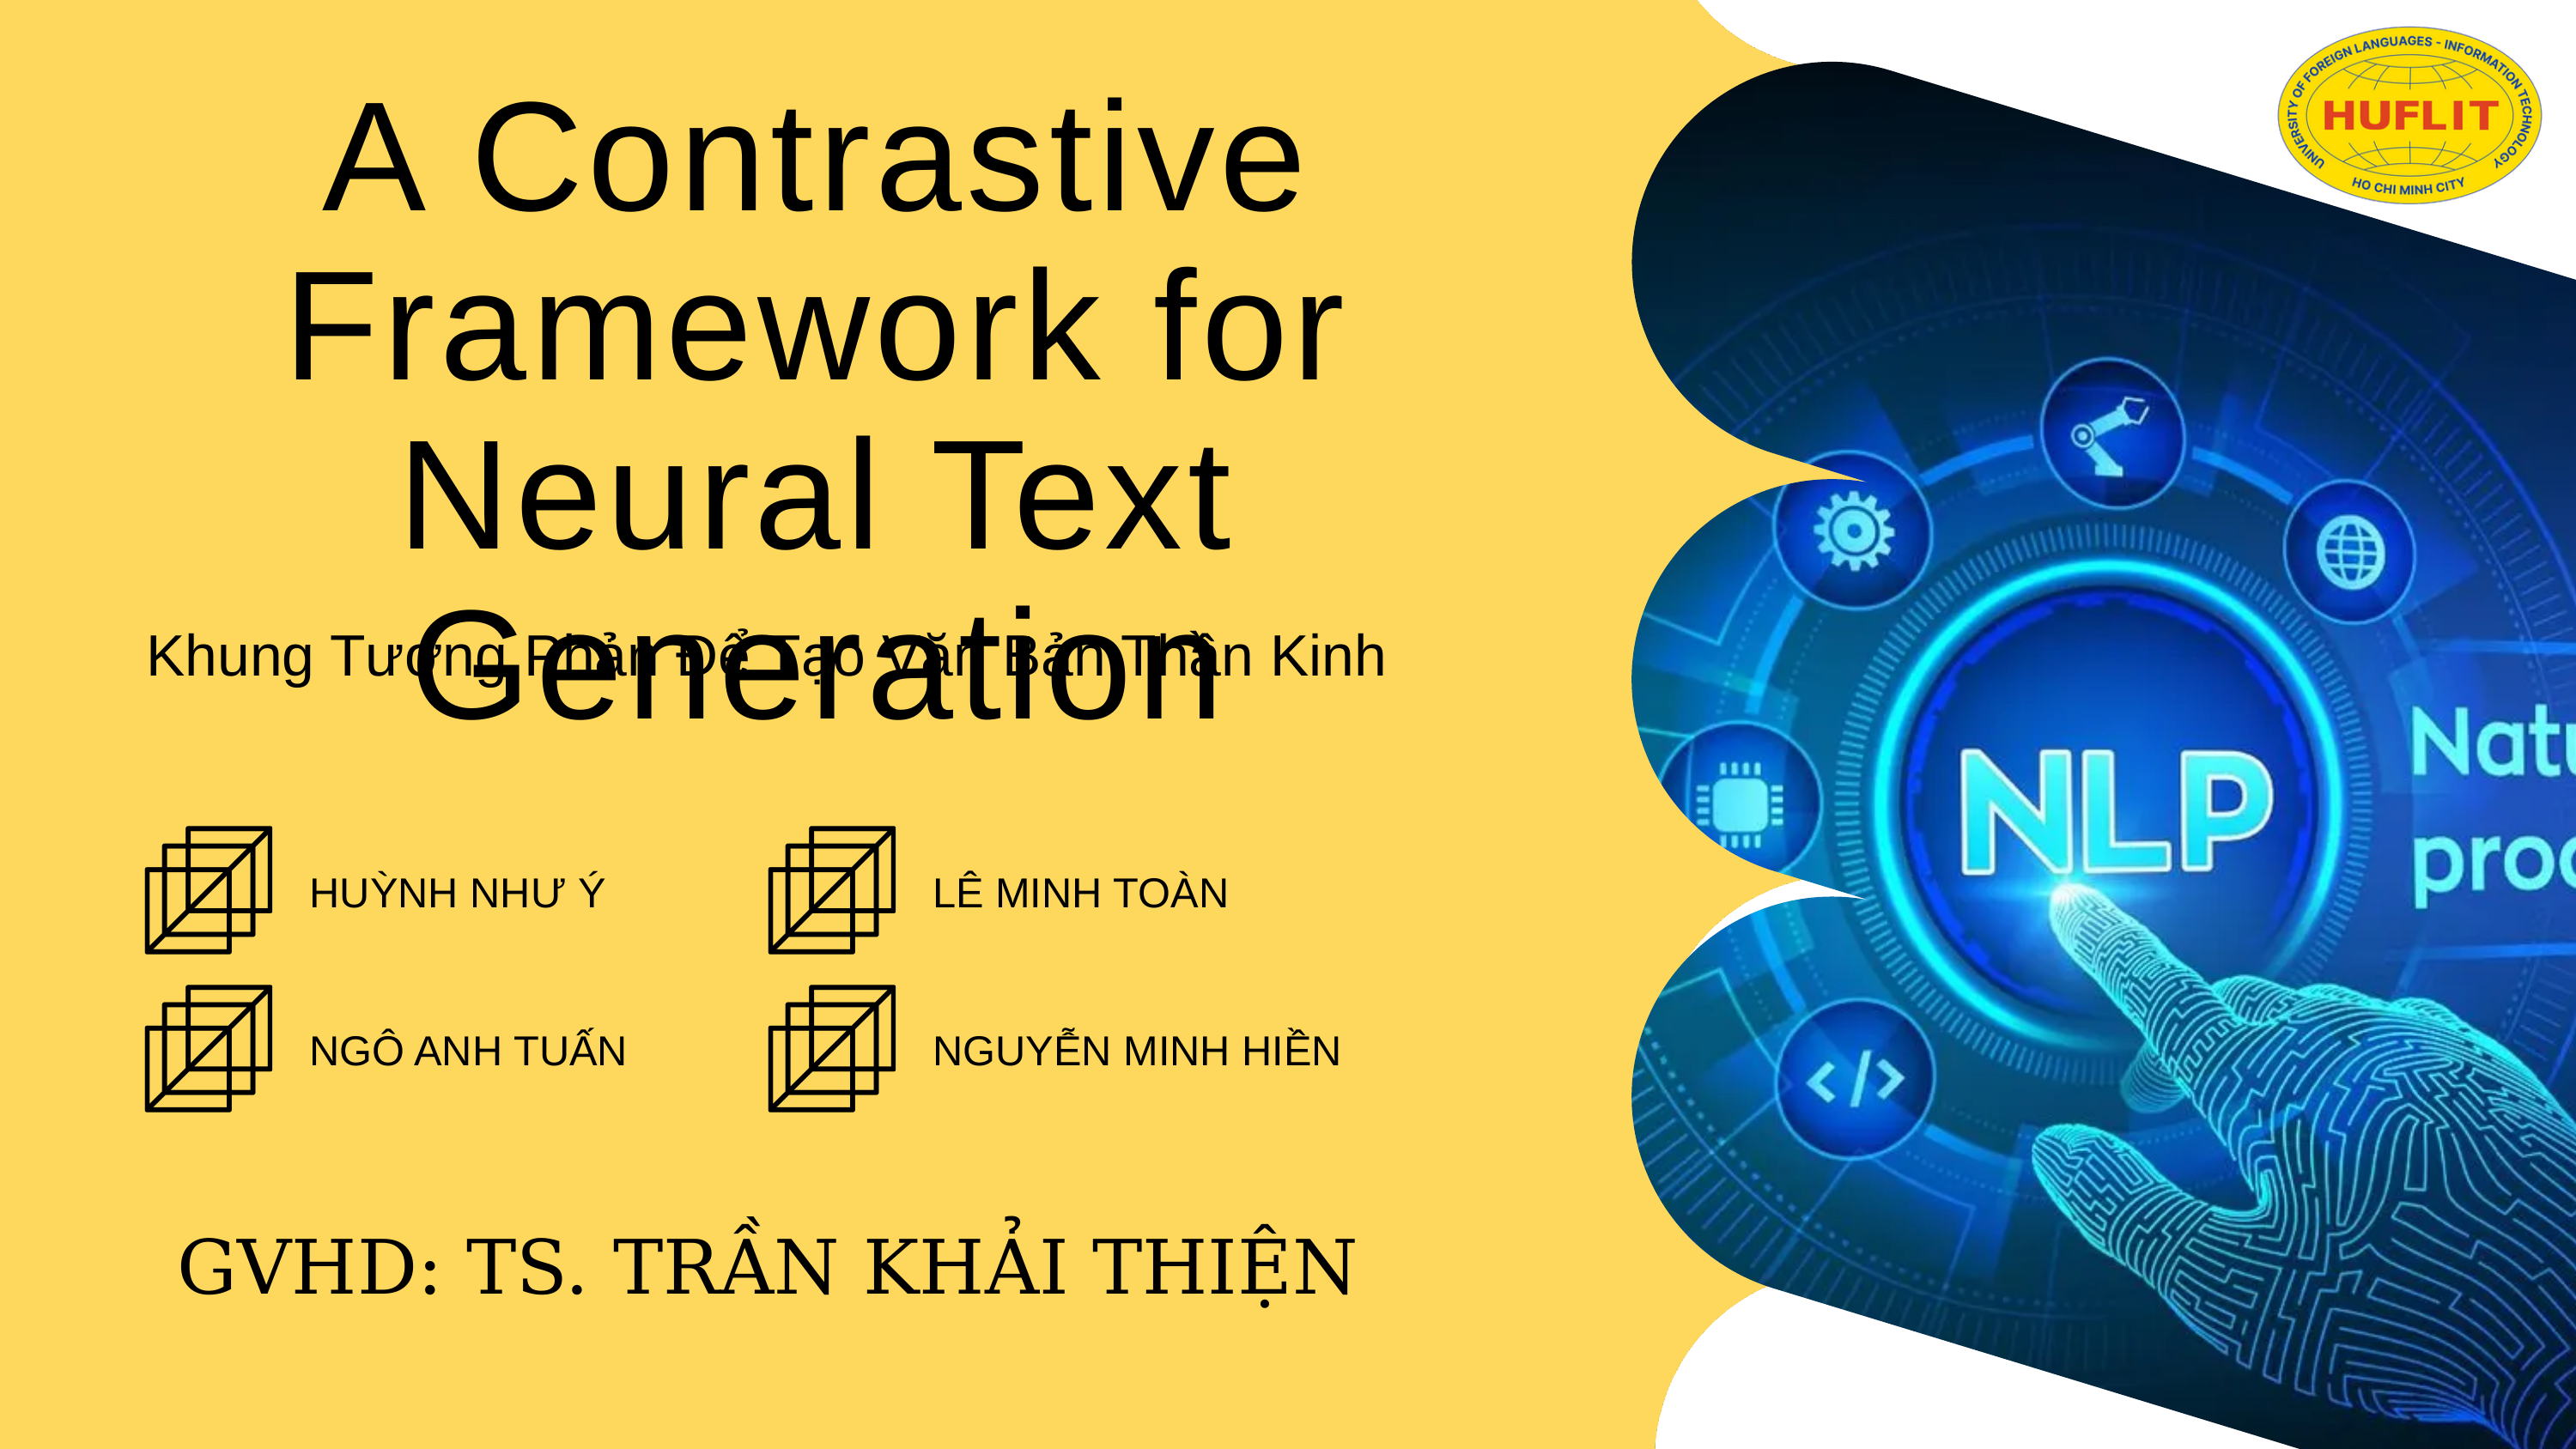

A Contrastive Framework for Neural Text Generation
Khung Tương Phản Để Tạo Văn Bản Thần Kinh

HUỲNH NHƯ Ý
LÊ MINH TOÀN

NGÔ ANH TUẤN
NGUYỄN MINH HIỀN
GVHD: TS. TRẦN KHẢI THIỆN